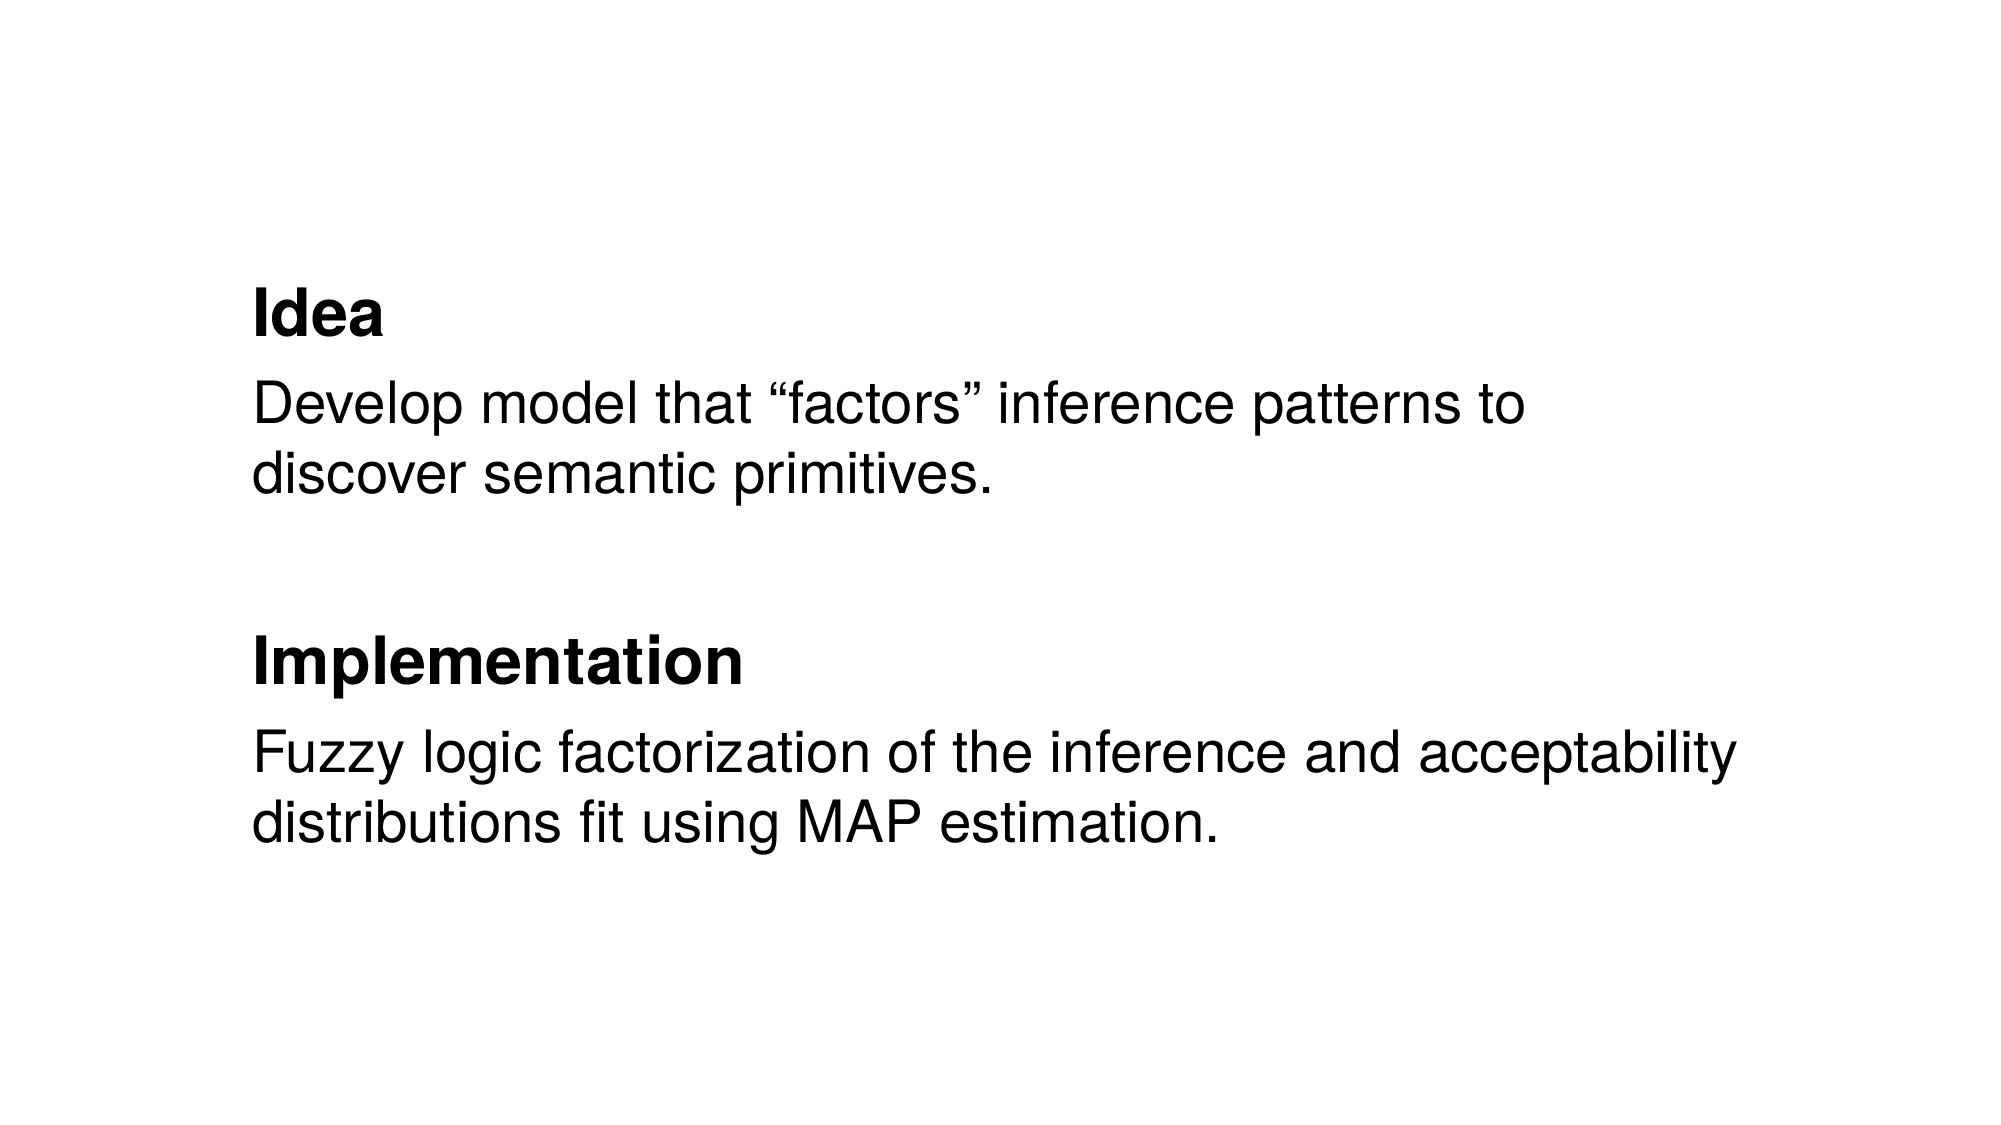

Idea
Develop model that “factors” inference patterns to discover semantic primitives.
Implementation
Fuzzy logic factorization of the inference and acceptability distributions fit using MAP estimation.